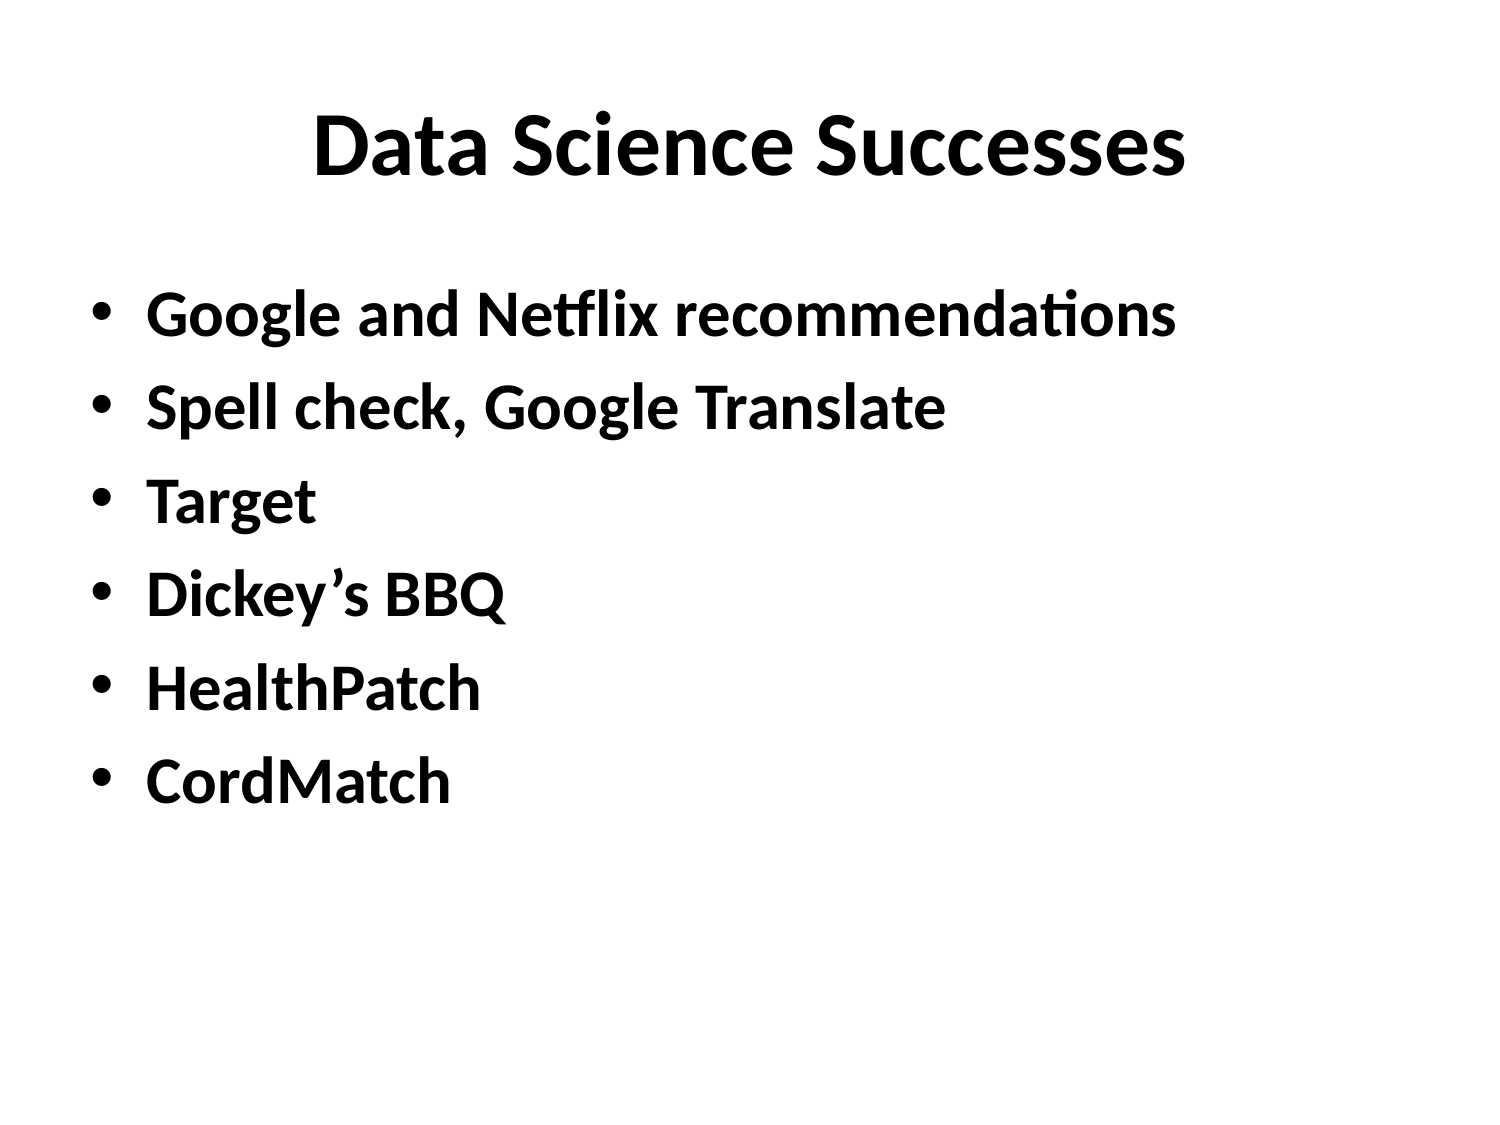

# Data Science Successes
Google and Netflix recommendations
Spell check, Google Translate
Target
Dickey’s BBQ
HealthPatch
CordMatch